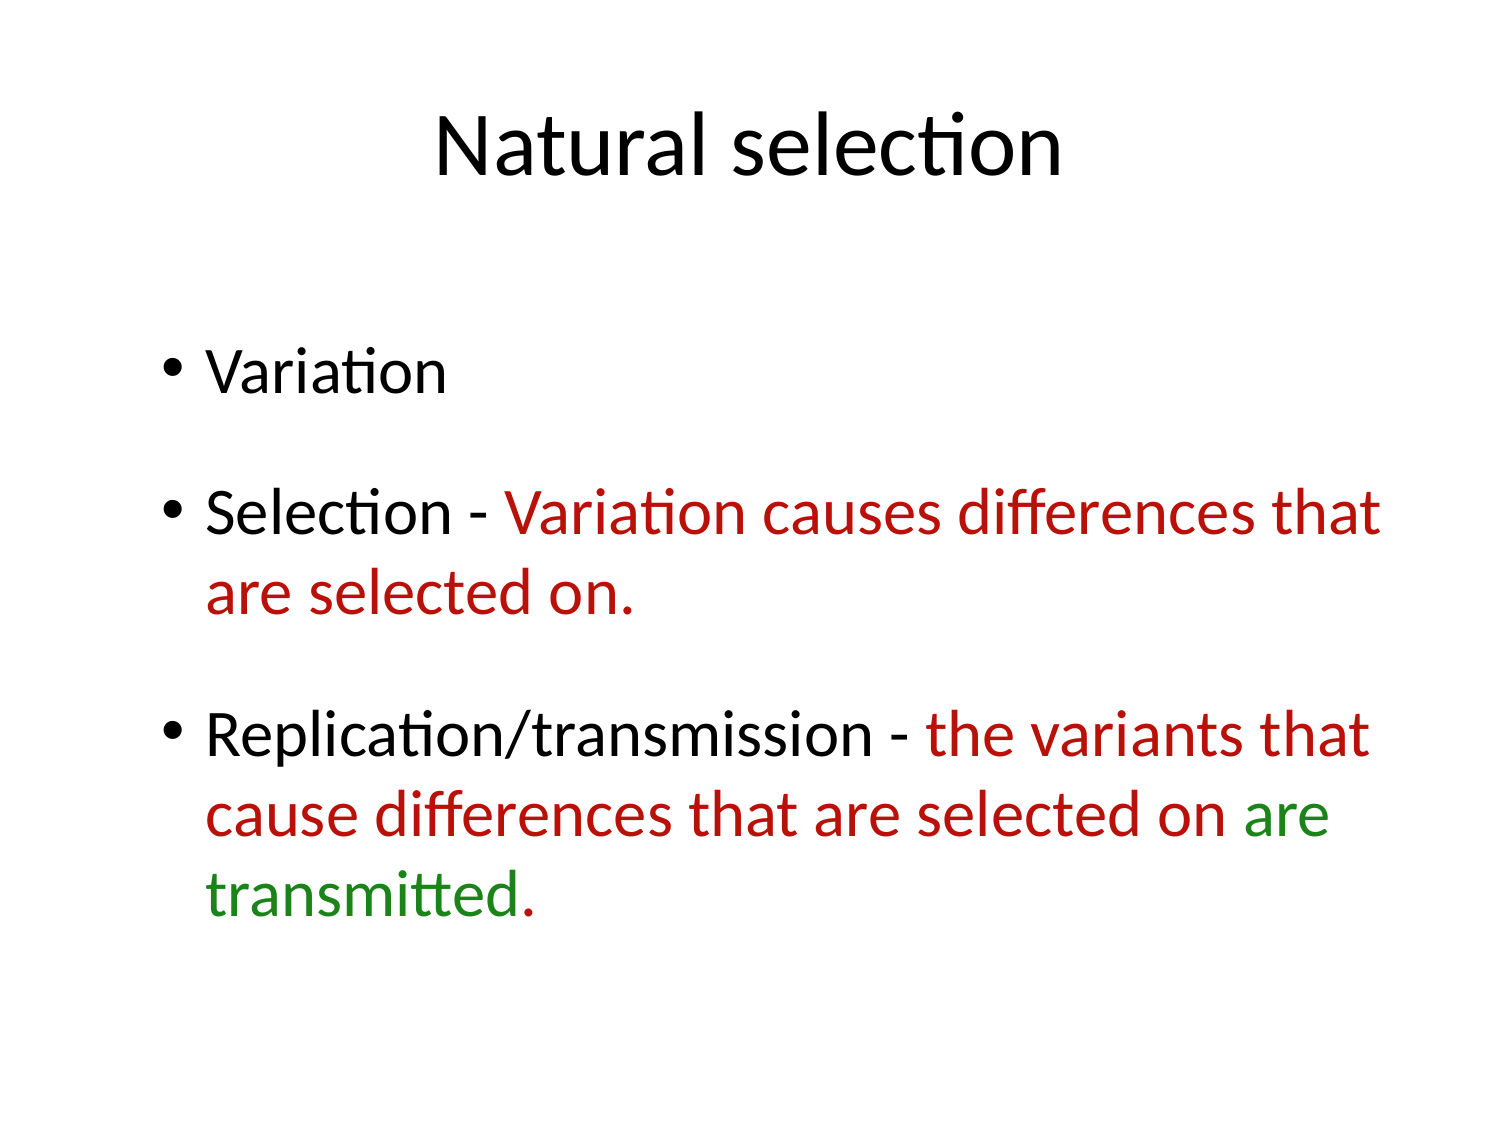

# Natural selection
Variation
Selection - Variation causes differences that are selected on.
Replication/transmission - the variants that cause differences that are selected on are transmitted.